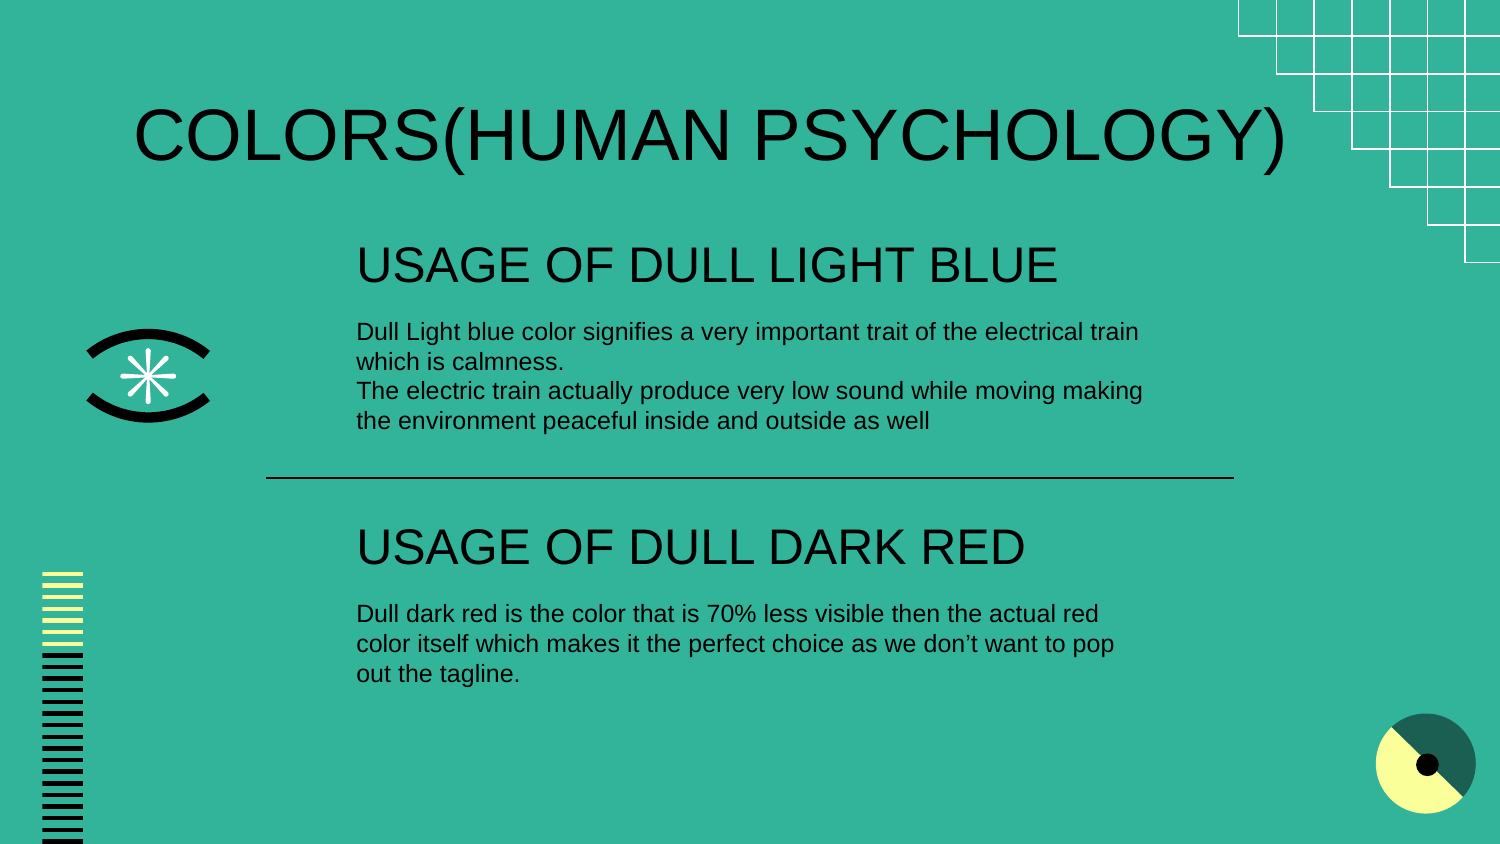

# COLORS(HUMAN PSYCHOLOGY)
USAGE OF DULL LIGHT BLUE
Dull Light blue color signifies a very important trait of the electrical train which is calmness.
The electric train actually produce very low sound while moving making the environment peaceful inside and outside as well

USAGE OF DULL DARK RED
Dull dark red is the color that is 70% less visible then the actual red color itself which makes it the perfect choice as we don’t want to pop out the tagline.